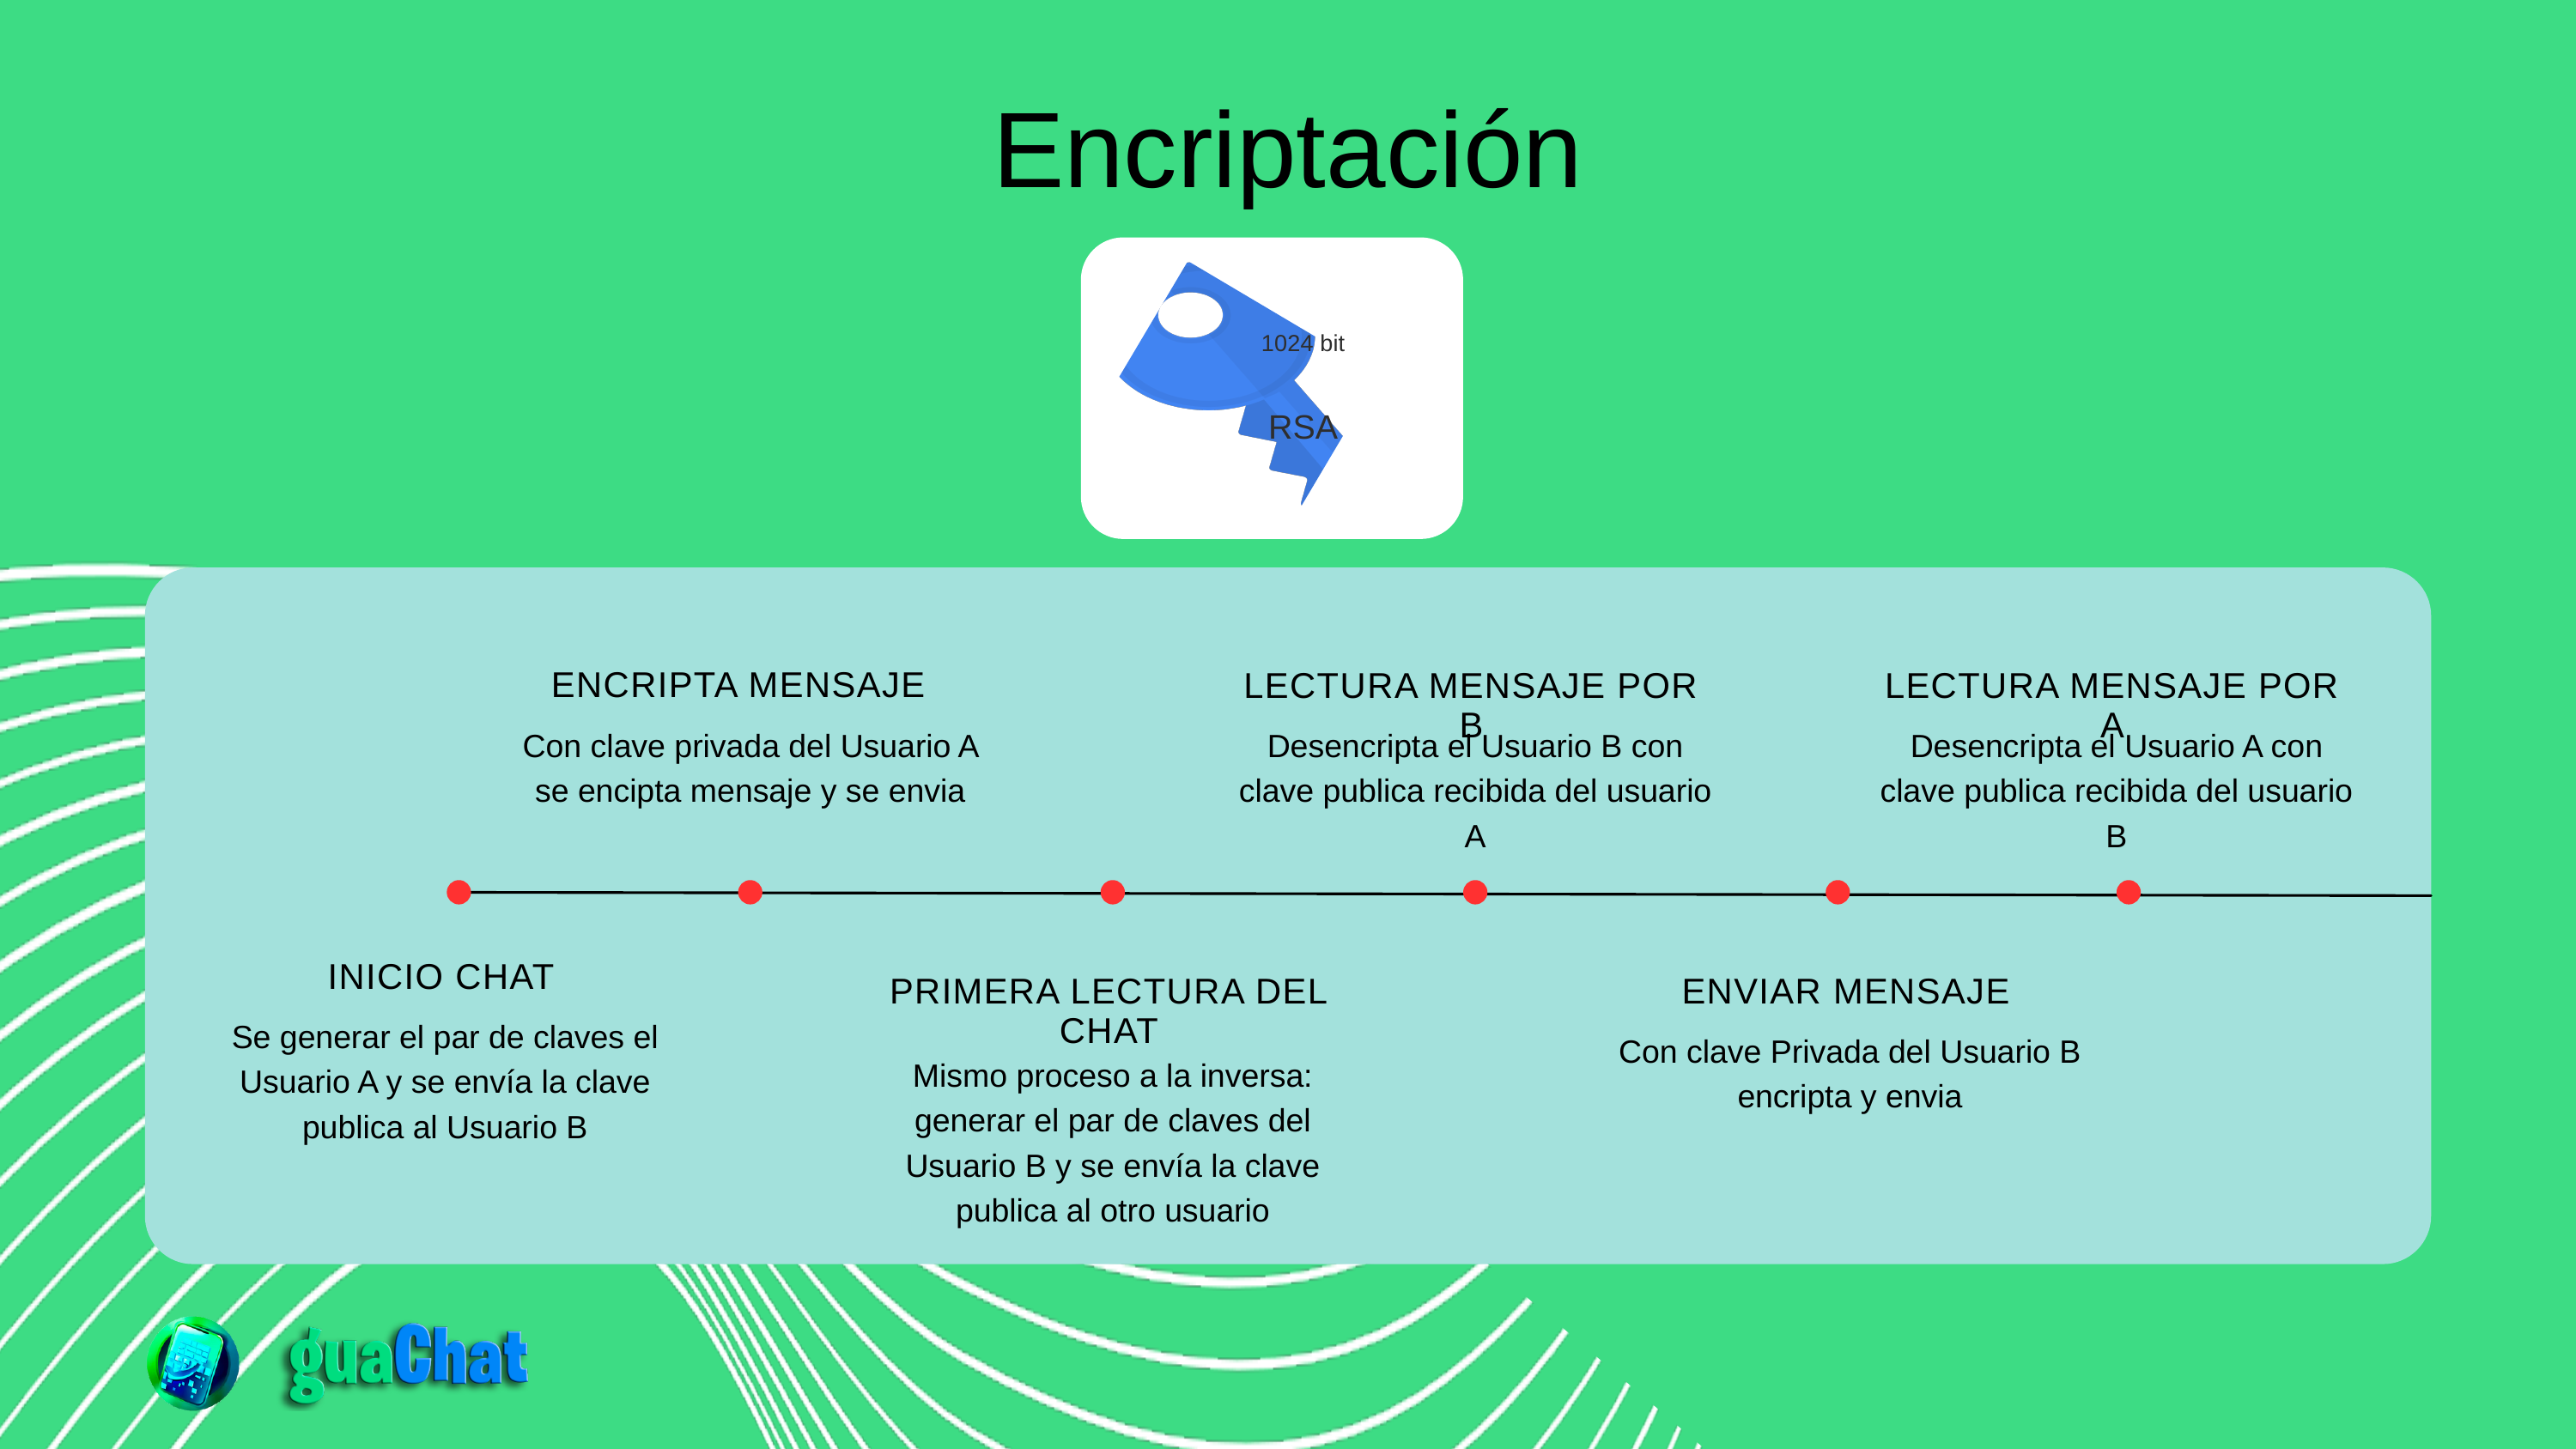

Encriptación

1024 bit
RSA

ENCRIPTA MENSAJE
LECTURA MENSAJE POR B
LECTURA MENSAJE POR A
Con clave privada del Usuario A se encipta mensaje y se envia
Desencripta el Usuario B con clave publica recibida del usuario A
Desencripta el Usuario A con clave publica recibida del usuario B

INICIO CHAT
PRIMERA LECTURA DEL CHAT
ENVIAR MENSAJE
Se generar el par de claves el Usuario A y se envía la clave publica al Usuario B
Con clave Privada del Usuario B encripta y envia
Mismo proceso a la inversa: generar el par de claves del Usuario B y se envía la clave publica al otro usuario